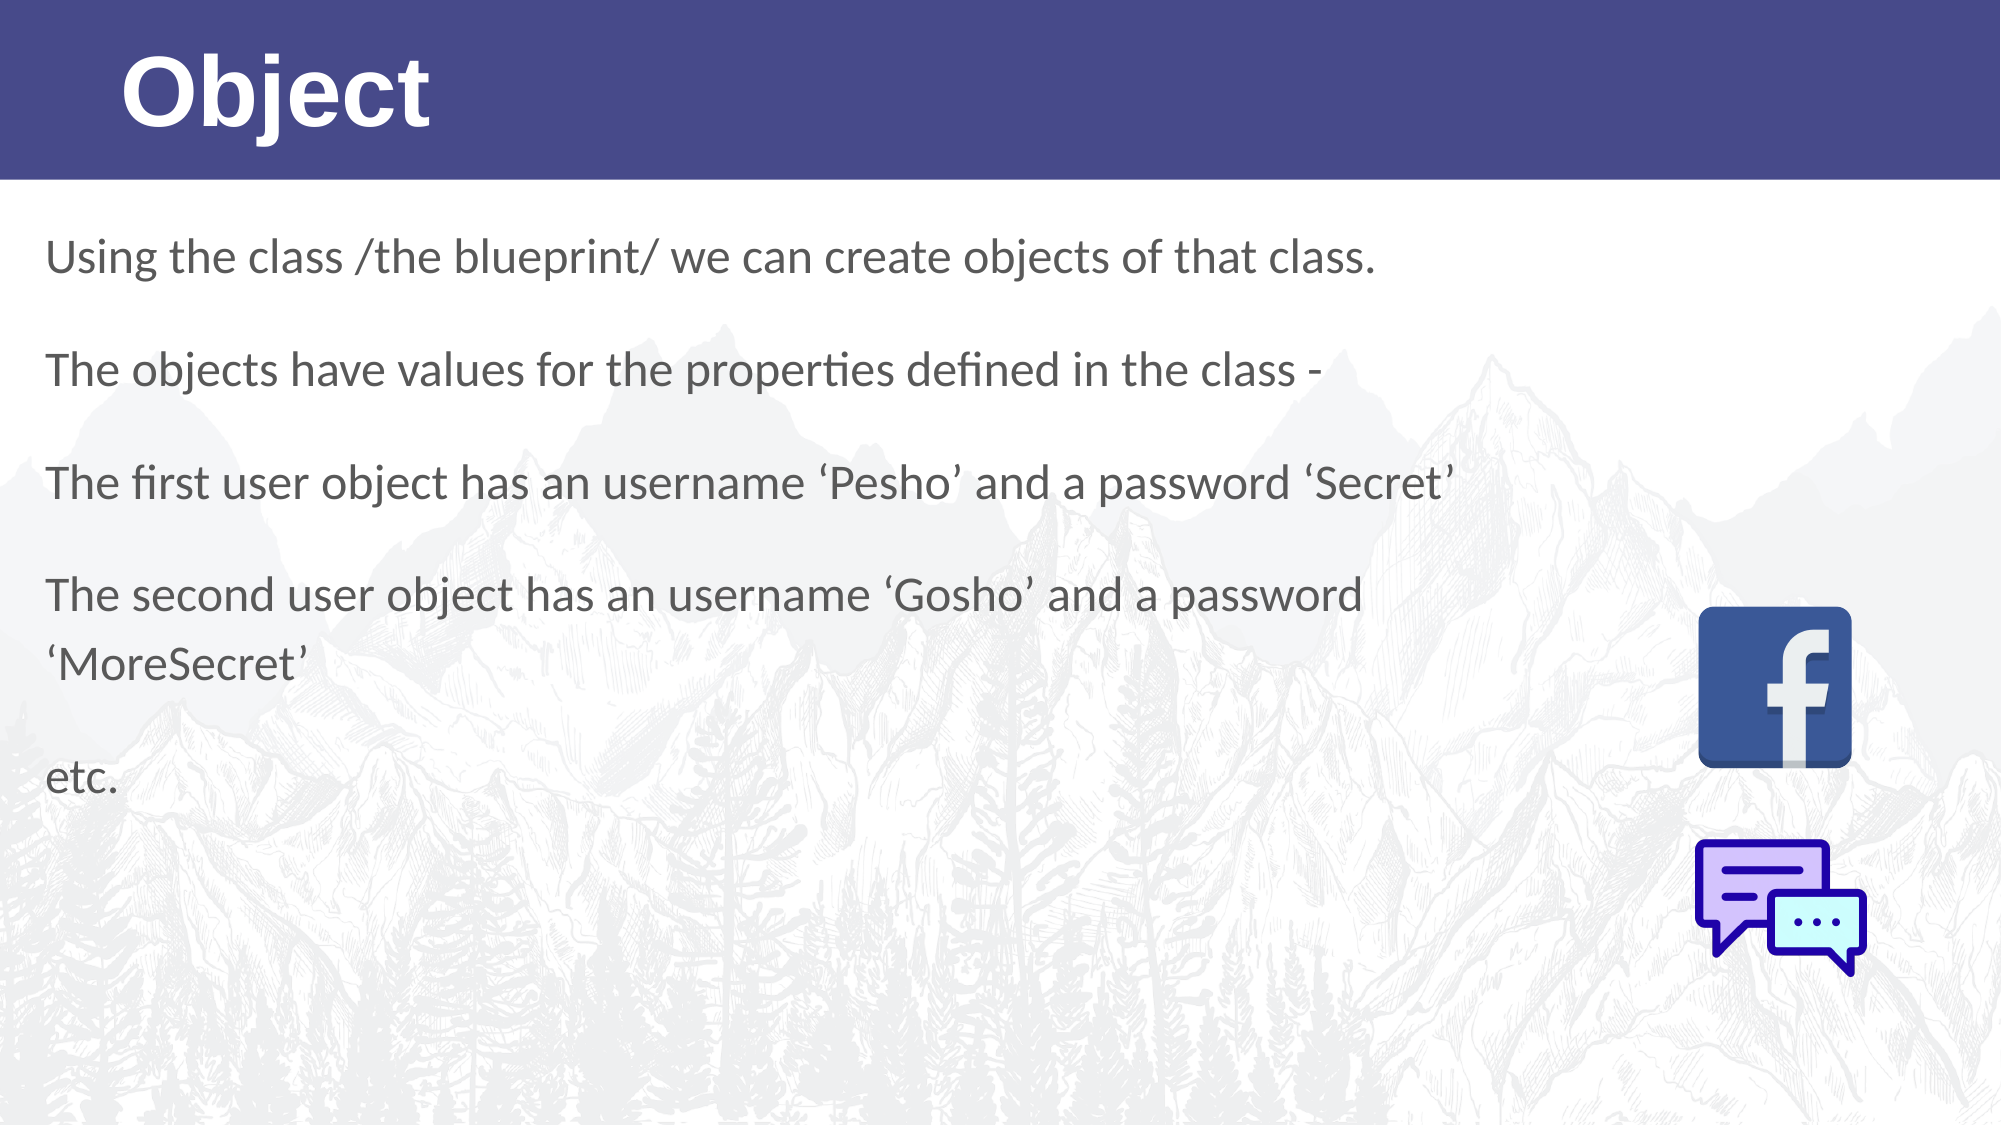

Object
Using the class /the blueprint/ we can create objects of that class.
The objects have values for the properties defined in the class -
The first user object has an username ‘Pesho’ and a password ‘Secret’
The second user object has an username ‘Gosho’ and a password ‘MoreSecret’
etc.